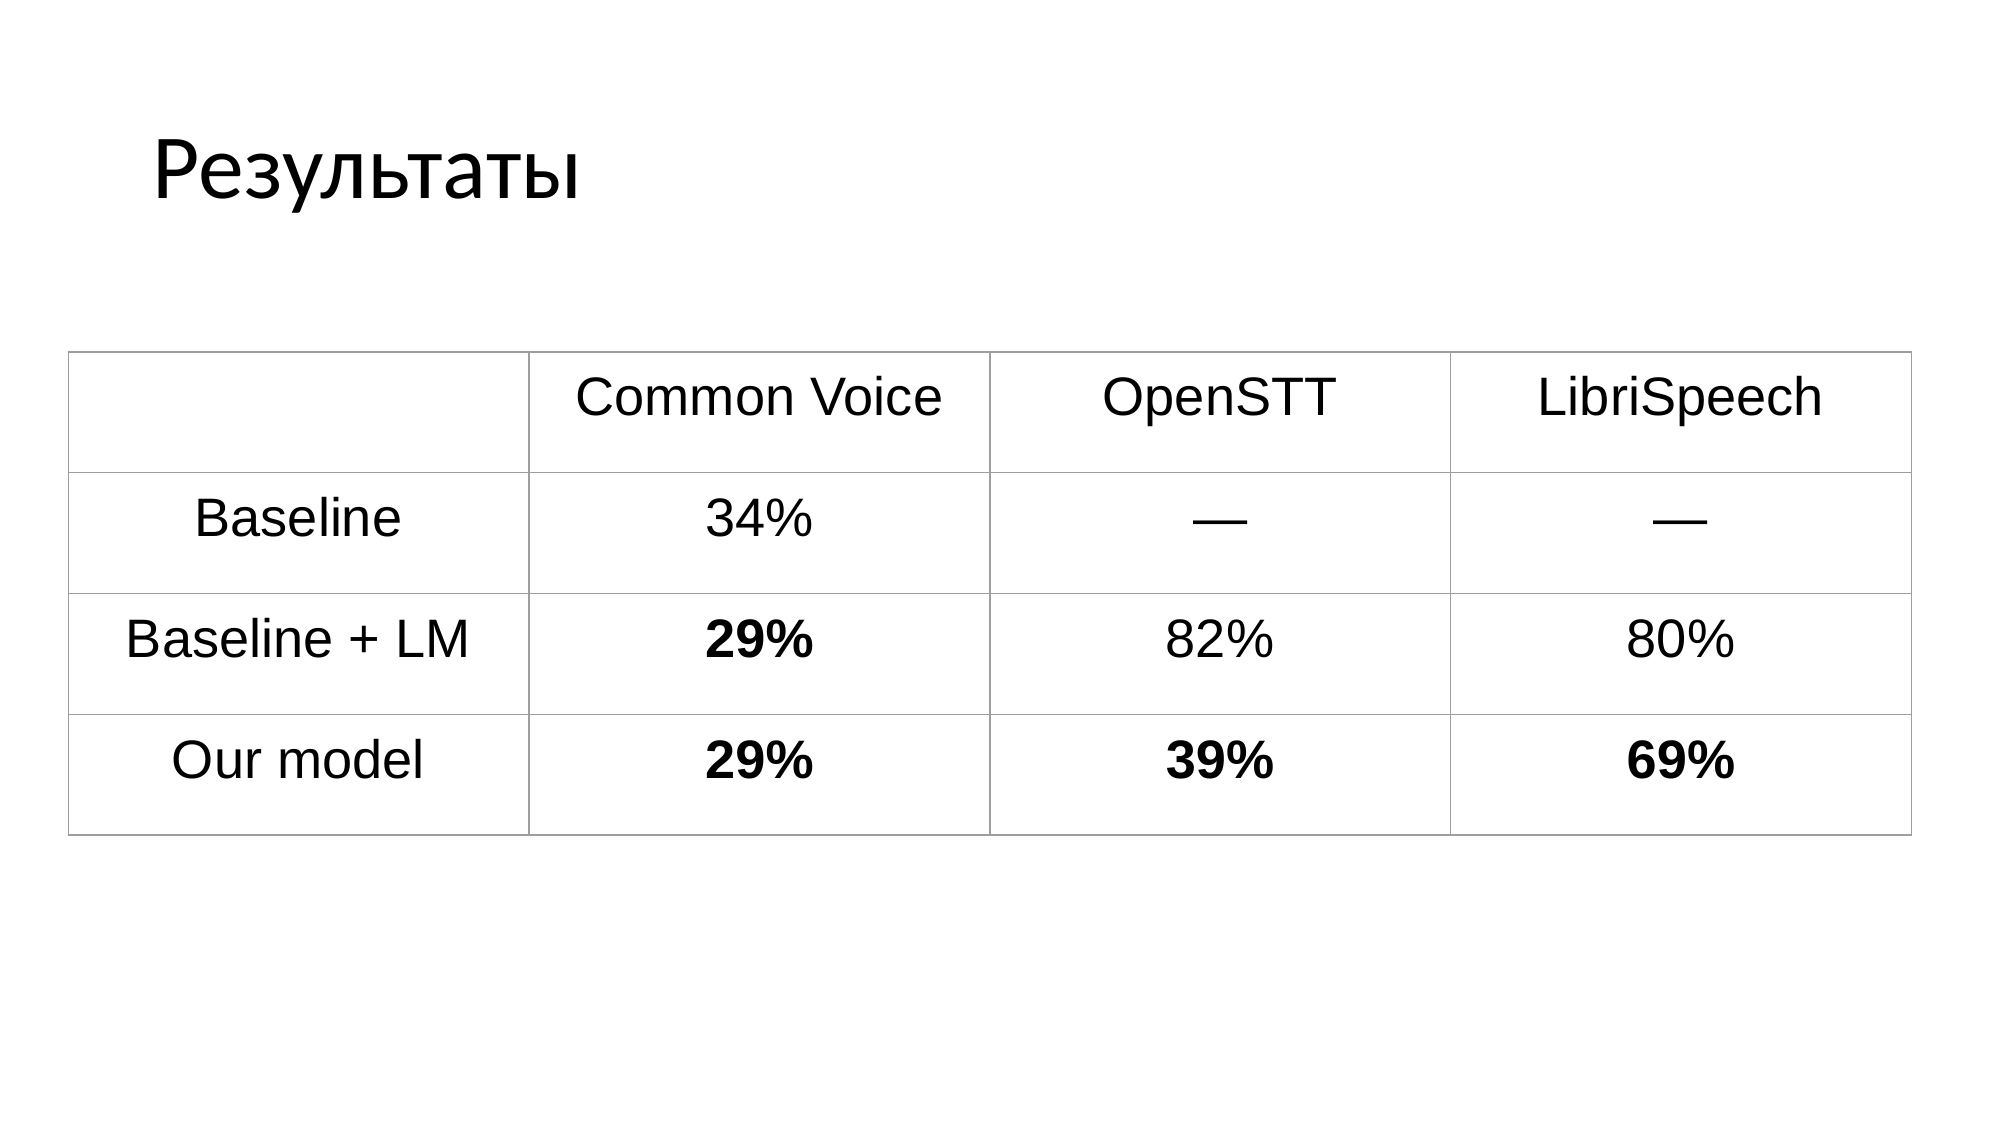

# Результаты
|  | Common Voice | OpenSTT | LibriSpeech |
| --- | --- | --- | --- |
| Baseline | 34% | — | — |
| Baseline + LM | 29% | 82% | 80% |
| Our model | 29% | 39% | 69% |